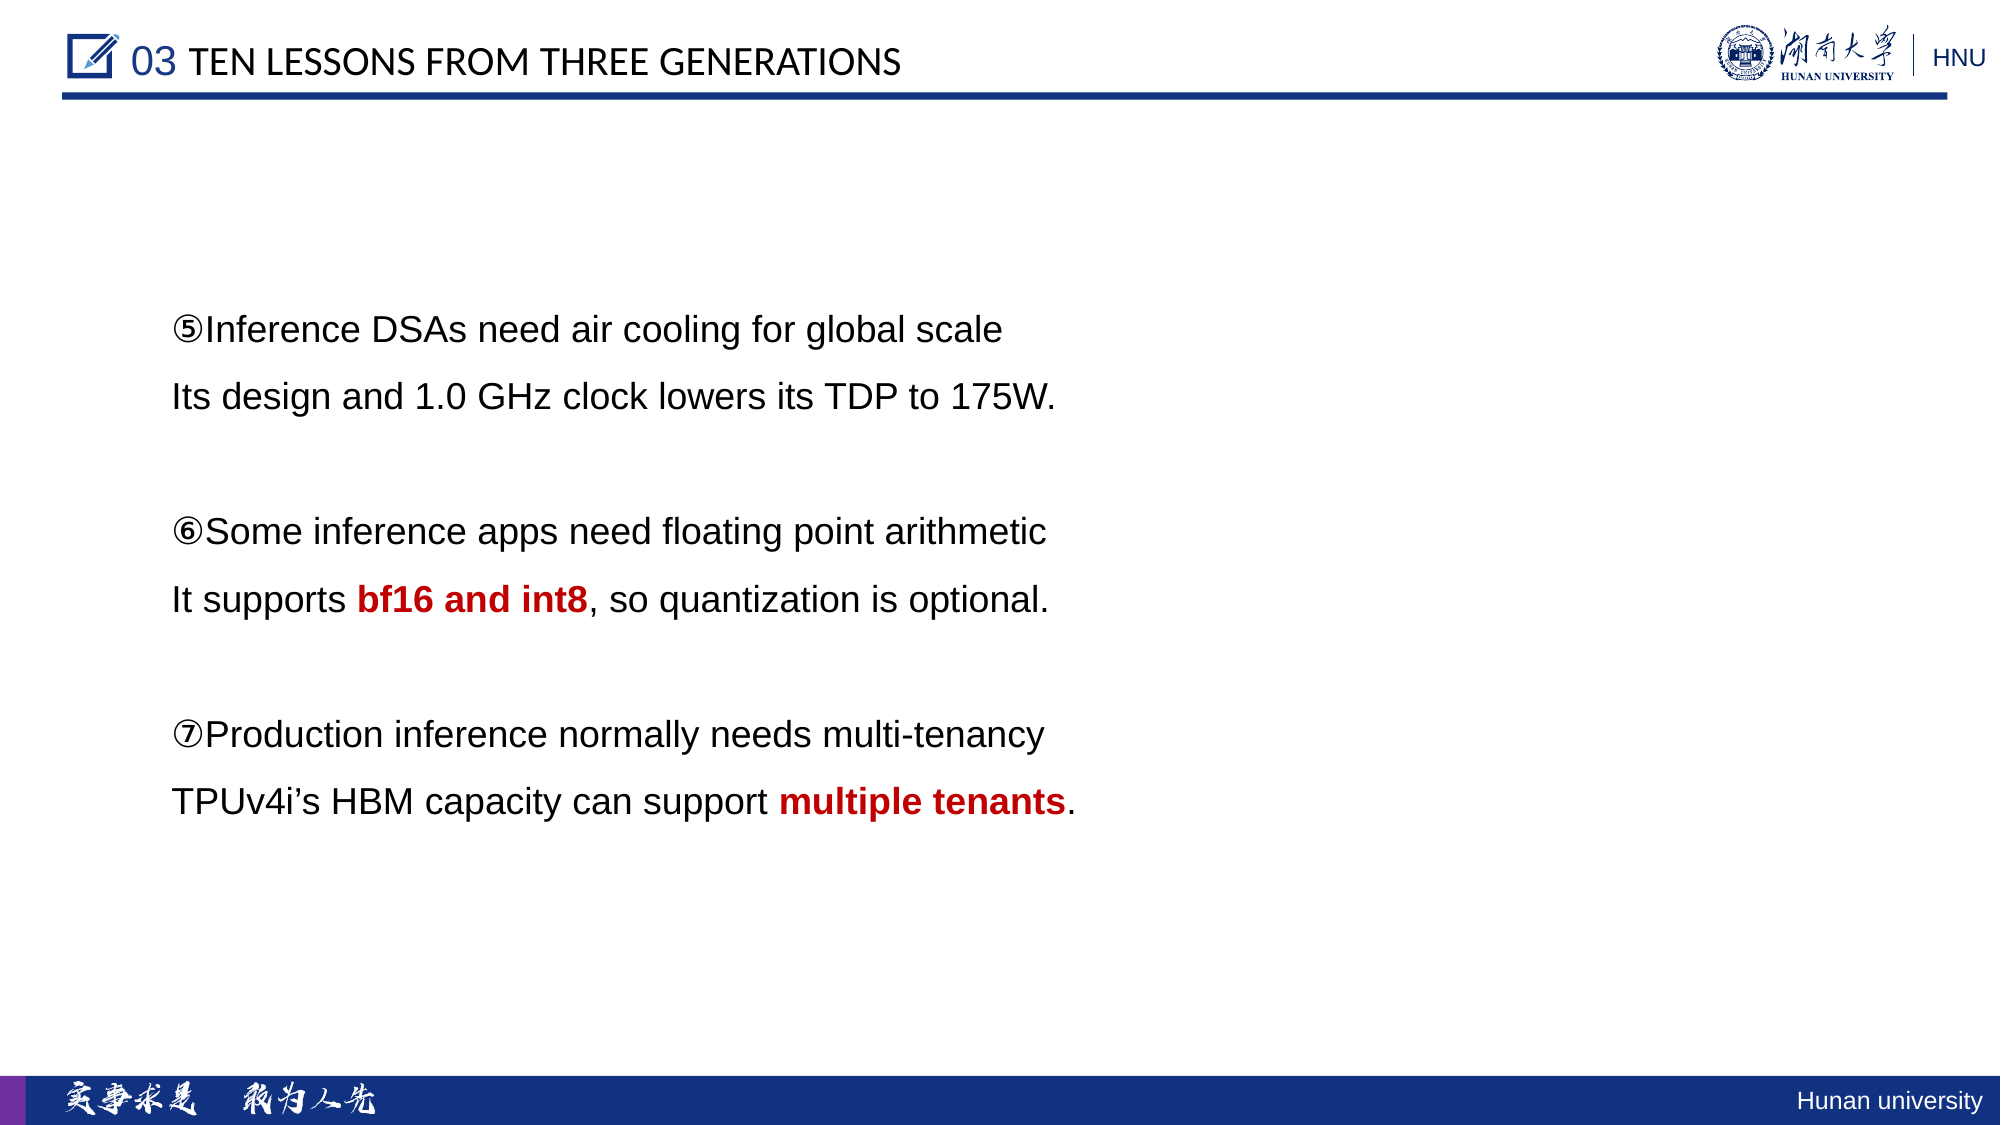

03 Ten Lessons From Three Generations
⑤Inference DSAs need air cooling for global scale
Its design and 1.0 GHz clock lowers its TDP to 175W.

⑥Some inference apps need floating point arithmetic
It supports bf16 and int8, so quantization is optional.

⑦Production inference normally needs multi-tenancy
TPUv4i’s HBM capacity can support multiple tenants.